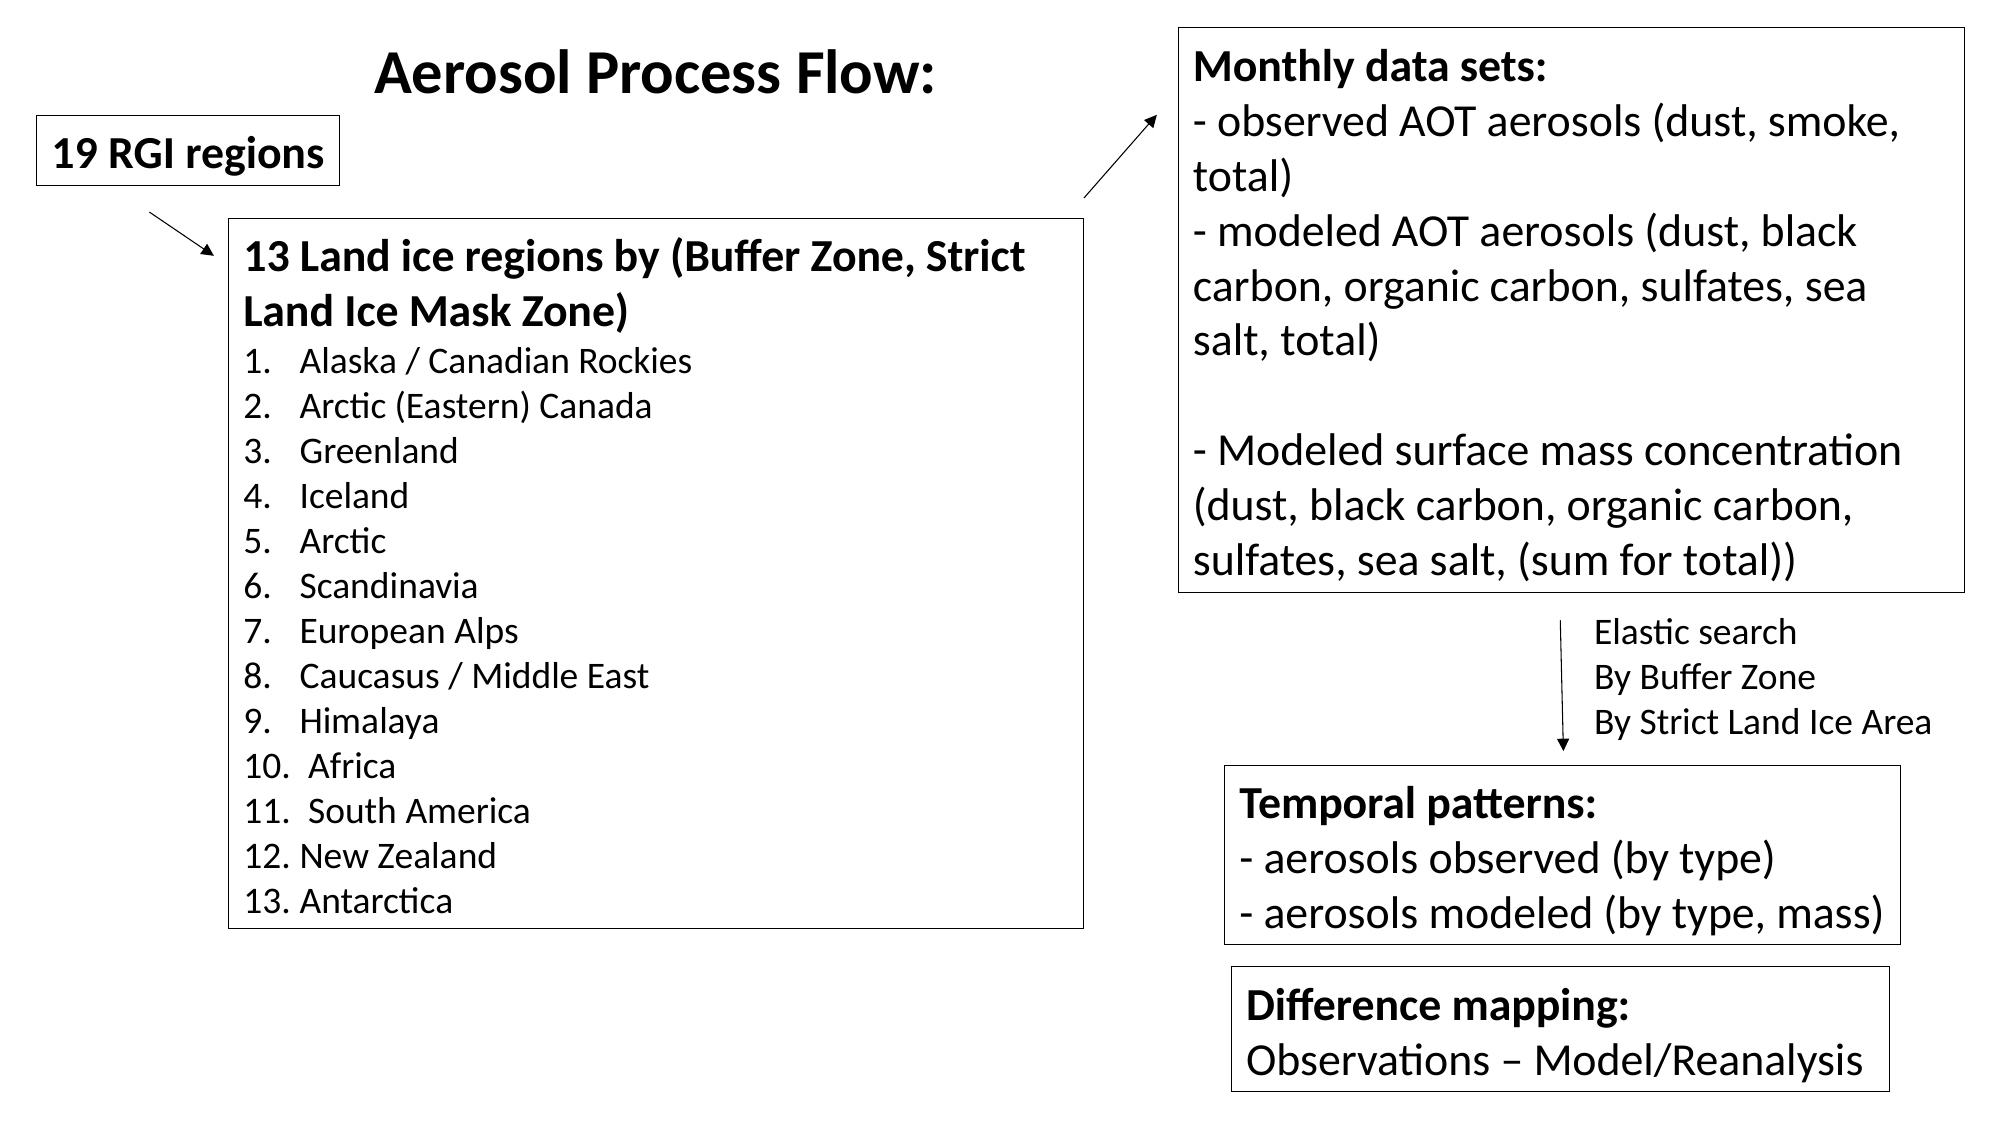

Aerosol Process Flow:
Monthly data sets:
- observed AOT aerosols (dust, smoke, total)
- modeled AOT aerosols (dust, black carbon, organic carbon, sulfates, sea salt, total)

- Modeled surface mass concentration (dust, black carbon, organic carbon, sulfates, sea salt, (sum for total))
19 RGI regions
13 Land ice regions by (Buffer Zone, Strict Land Ice Mask Zone)
Alaska / Canadian Rockies
Arctic (Eastern) Canada
Greenland
Iceland
Arctic
Scandinavia
European Alps
Caucasus / Middle East
Himalaya
 Africa
 South America
New Zealand
Antarctica
Elastic search
By Buffer Zone
By Strict Land Ice Area
Temporal patterns:
- aerosols observed (by type)
- aerosols modeled (by type, mass)
Difference mapping:
Observations – Model/Reanalysis